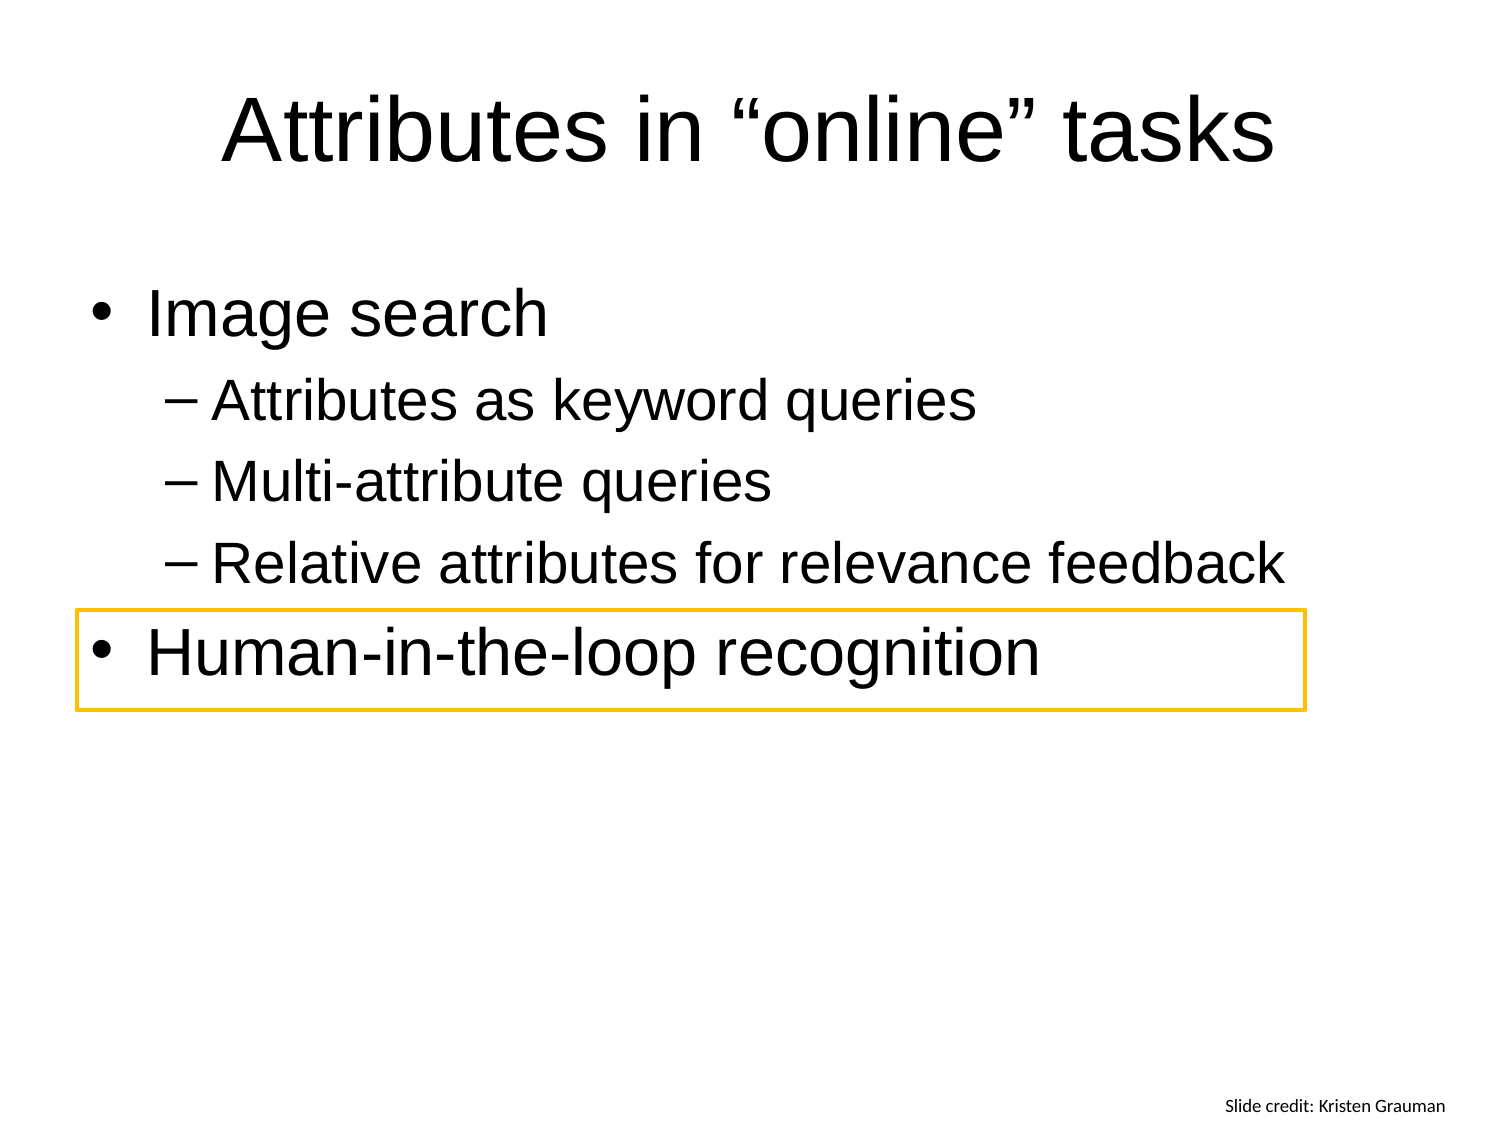

# Attributes in “online” tasks
Image search
Attributes as keyword queries
Multi-attribute queries
Relative attributes for relevance feedback
Human-in-the-loop recognition

Slide credit: Kristen Grauman